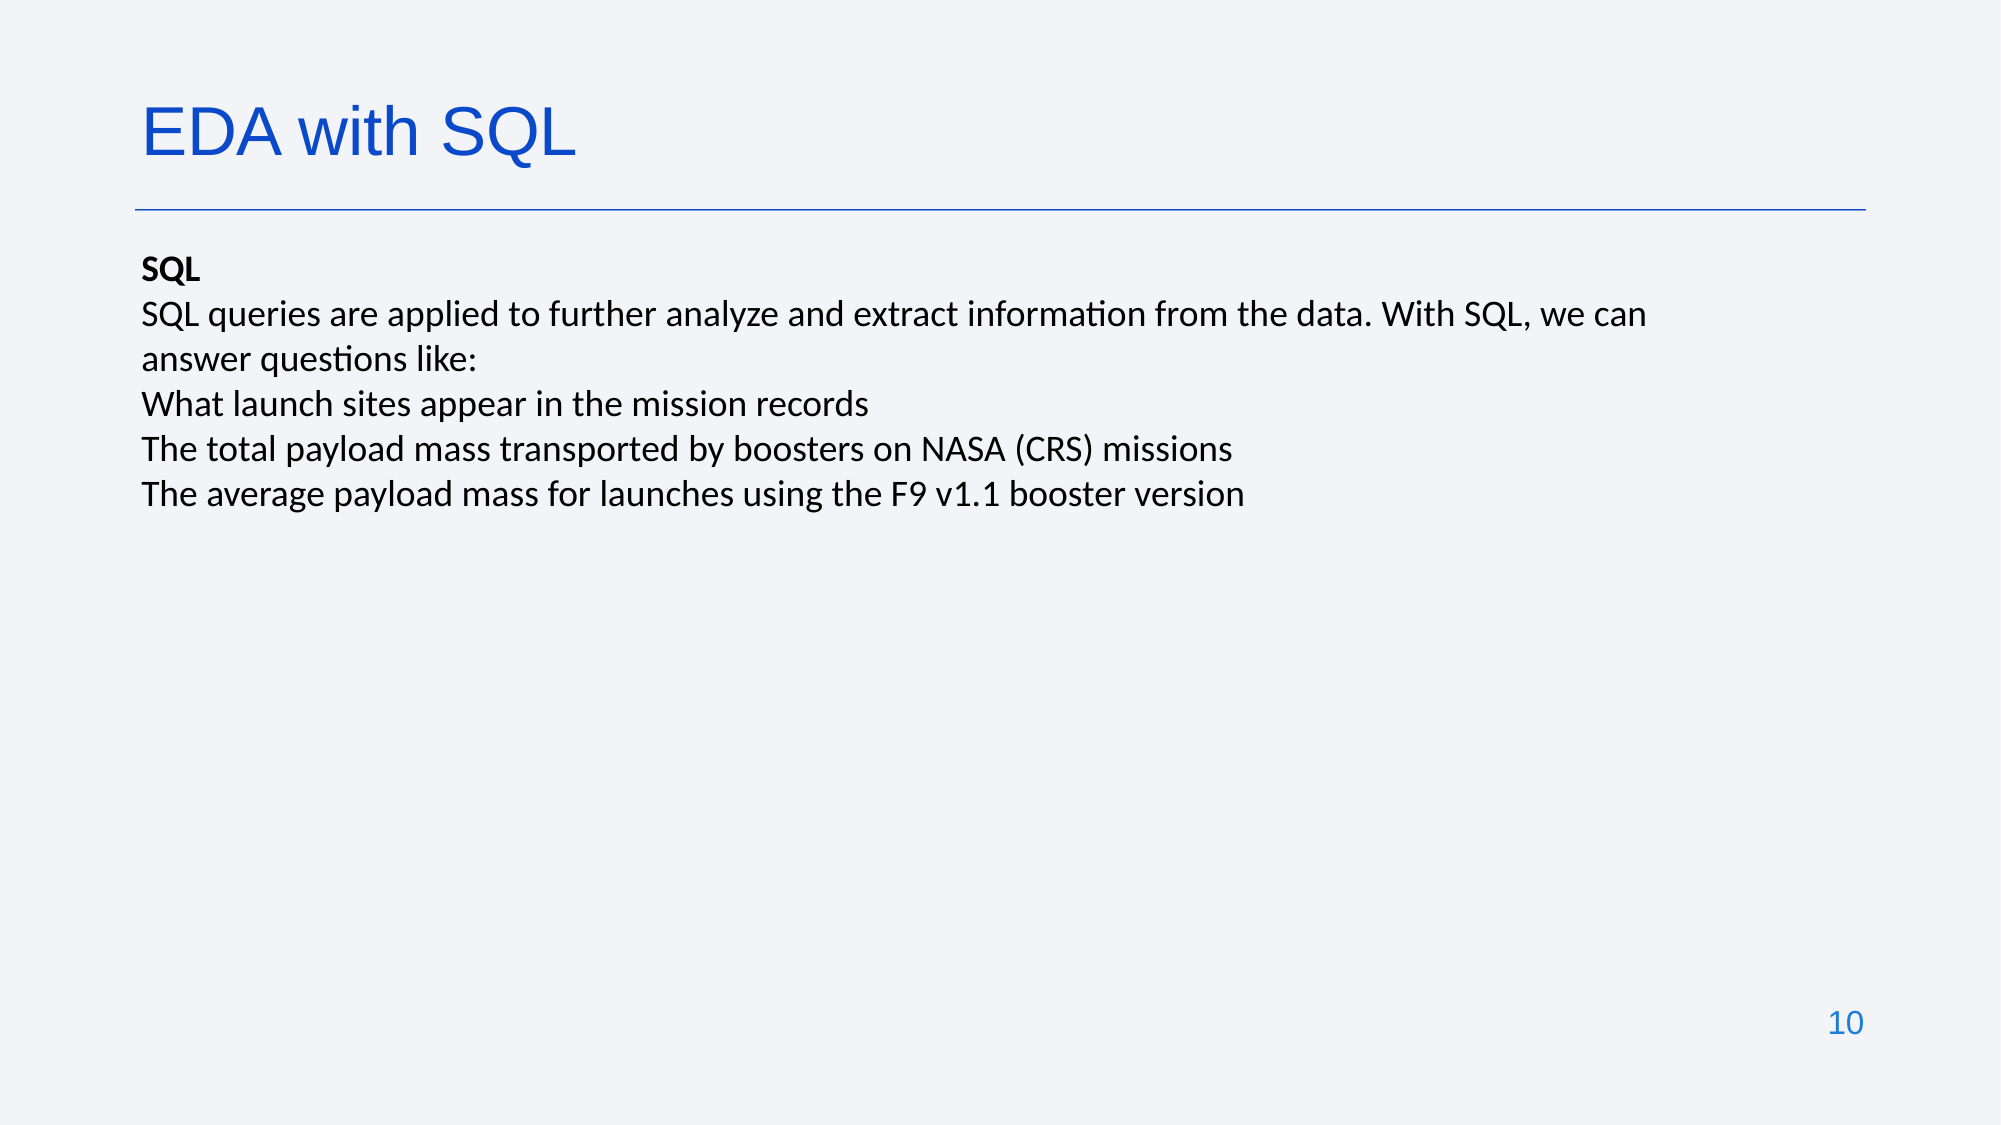

EDA with SQL
SQL
SQL queries are applied to further analyze and extract information from the data. With SQL, we can answer questions like:
What launch sites appear in the mission records
The total payload mass transported by boosters on NASA (CRS) missions
The average payload mass for launches using the F9 v1.1 booster version

10